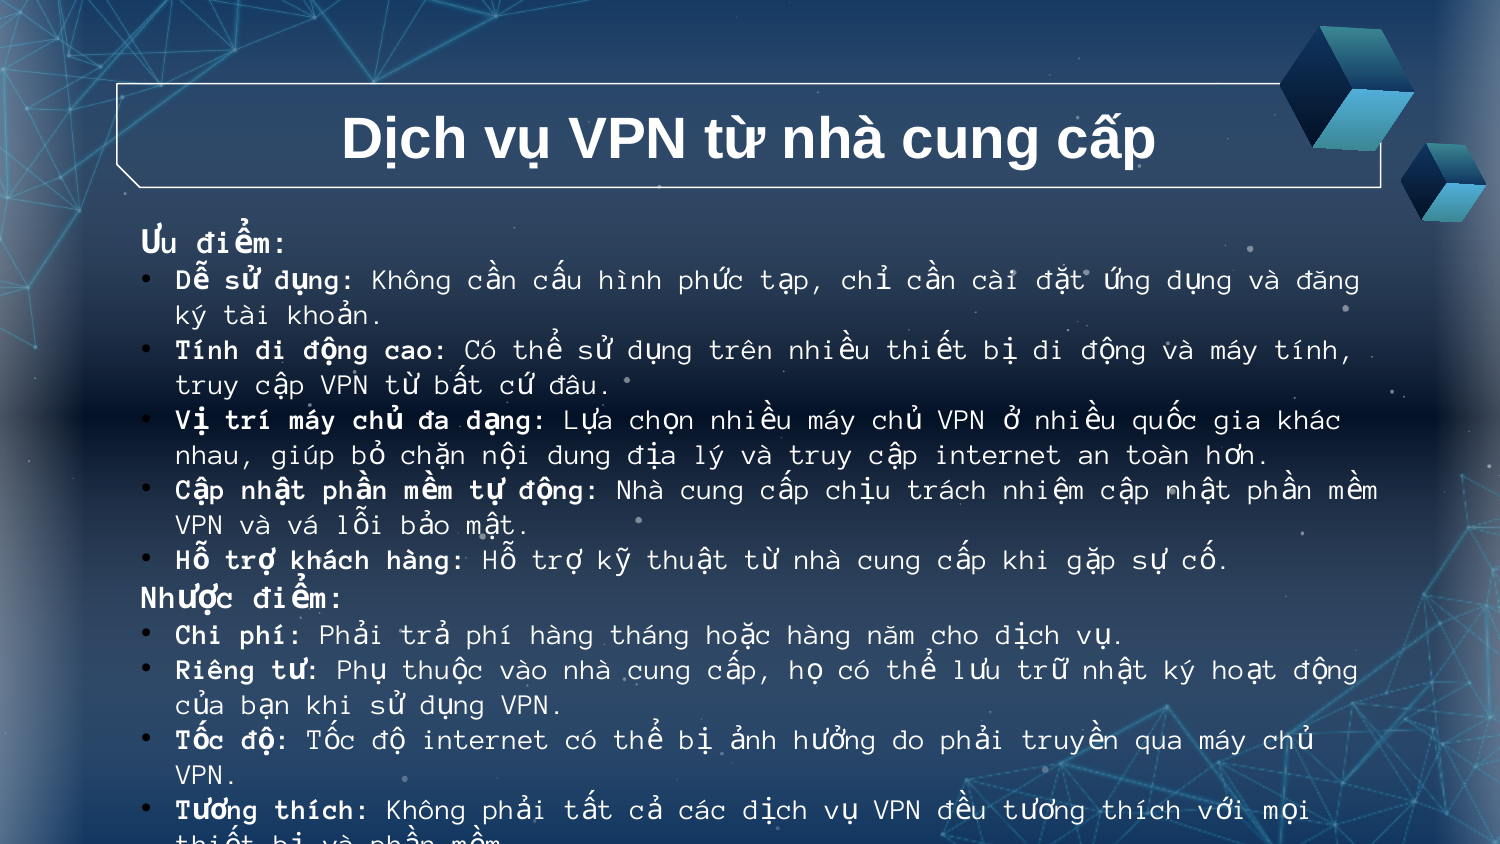

# Dịch vụ VPN từ nhà cung cấp

Ưu điểm:
Dễ sử dụng: Không cần cấu hình phức tạp, chỉ cần cài đặt ứng dụng và đăng ký tài khoản.
Tính di động cao: Có thể sử dụng trên nhiều thiết bị di động và máy tính, truy cập VPN từ bất cứ đâu.
Vị trí máy chủ đa dạng: Lựa chọn nhiều máy chủ VPN ở nhiều quốc gia khác nhau, giúp bỏ chặn nội dung địa lý và truy cập internet an toàn hơn.
Cập nhật phần mềm tự động: Nhà cung cấp chịu trách nhiệm cập nhật phần mềm VPN và vá lỗi bảo mật.
Hỗ trợ khách hàng: Hỗ trợ kỹ thuật từ nhà cung cấp khi gặp sự cố.
Nhược điểm:
Chi phí: Phải trả phí hàng tháng hoặc hàng năm cho dịch vụ.
Riêng tư: Phụ thuộc vào nhà cung cấp, họ có thể lưu trữ nhật ký hoạt động của bạn khi sử dụng VPN.
Tốc độ: Tốc độ internet có thể bị ảnh hưởng do phải truyền qua máy chủ VPN.
Tương thích: Không phải tất cả các dịch vụ VPN đều tương thích với mọi thiết bị và phần mềm.